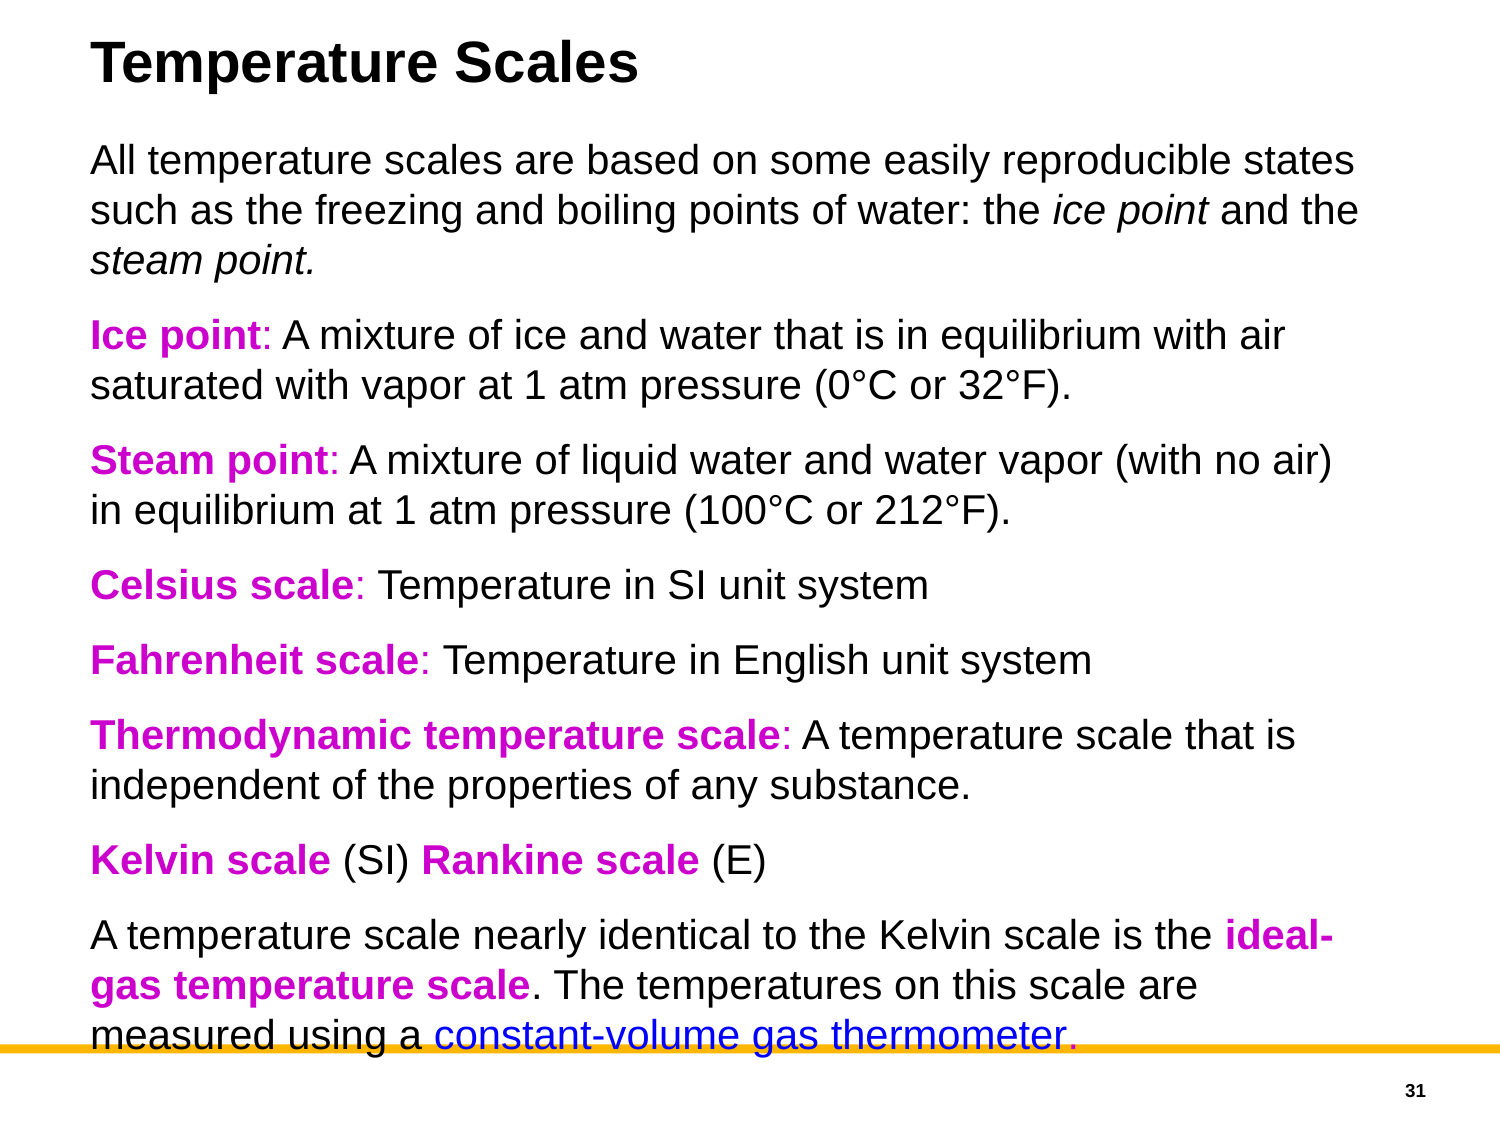

# Temperature Scales
All temperature scales are based on some easily reproducible states such as the freezing and boiling points of water: the ice point and the steam point.
Ice point: A mixture of ice and water that is in equilibrium with air saturated with vapor at 1 atm pressure (0°C or 32°F).
Steam point: A mixture of liquid water and water vapor (with no air) in equilibrium at 1 atm pressure (100°C or 212°F).
Celsius scale: Temperature in SI unit system
Fahrenheit scale: Temperature in English unit system
Thermodynamic temperature scale: A temperature scale that is independent of the properties of any substance.
Kelvin scale (SI) Rankine scale (E)
A temperature scale nearly identical to the Kelvin scale is the ideal-gas temperature scale. The temperatures on this scale are measured using a constant-volume gas thermometer.
31